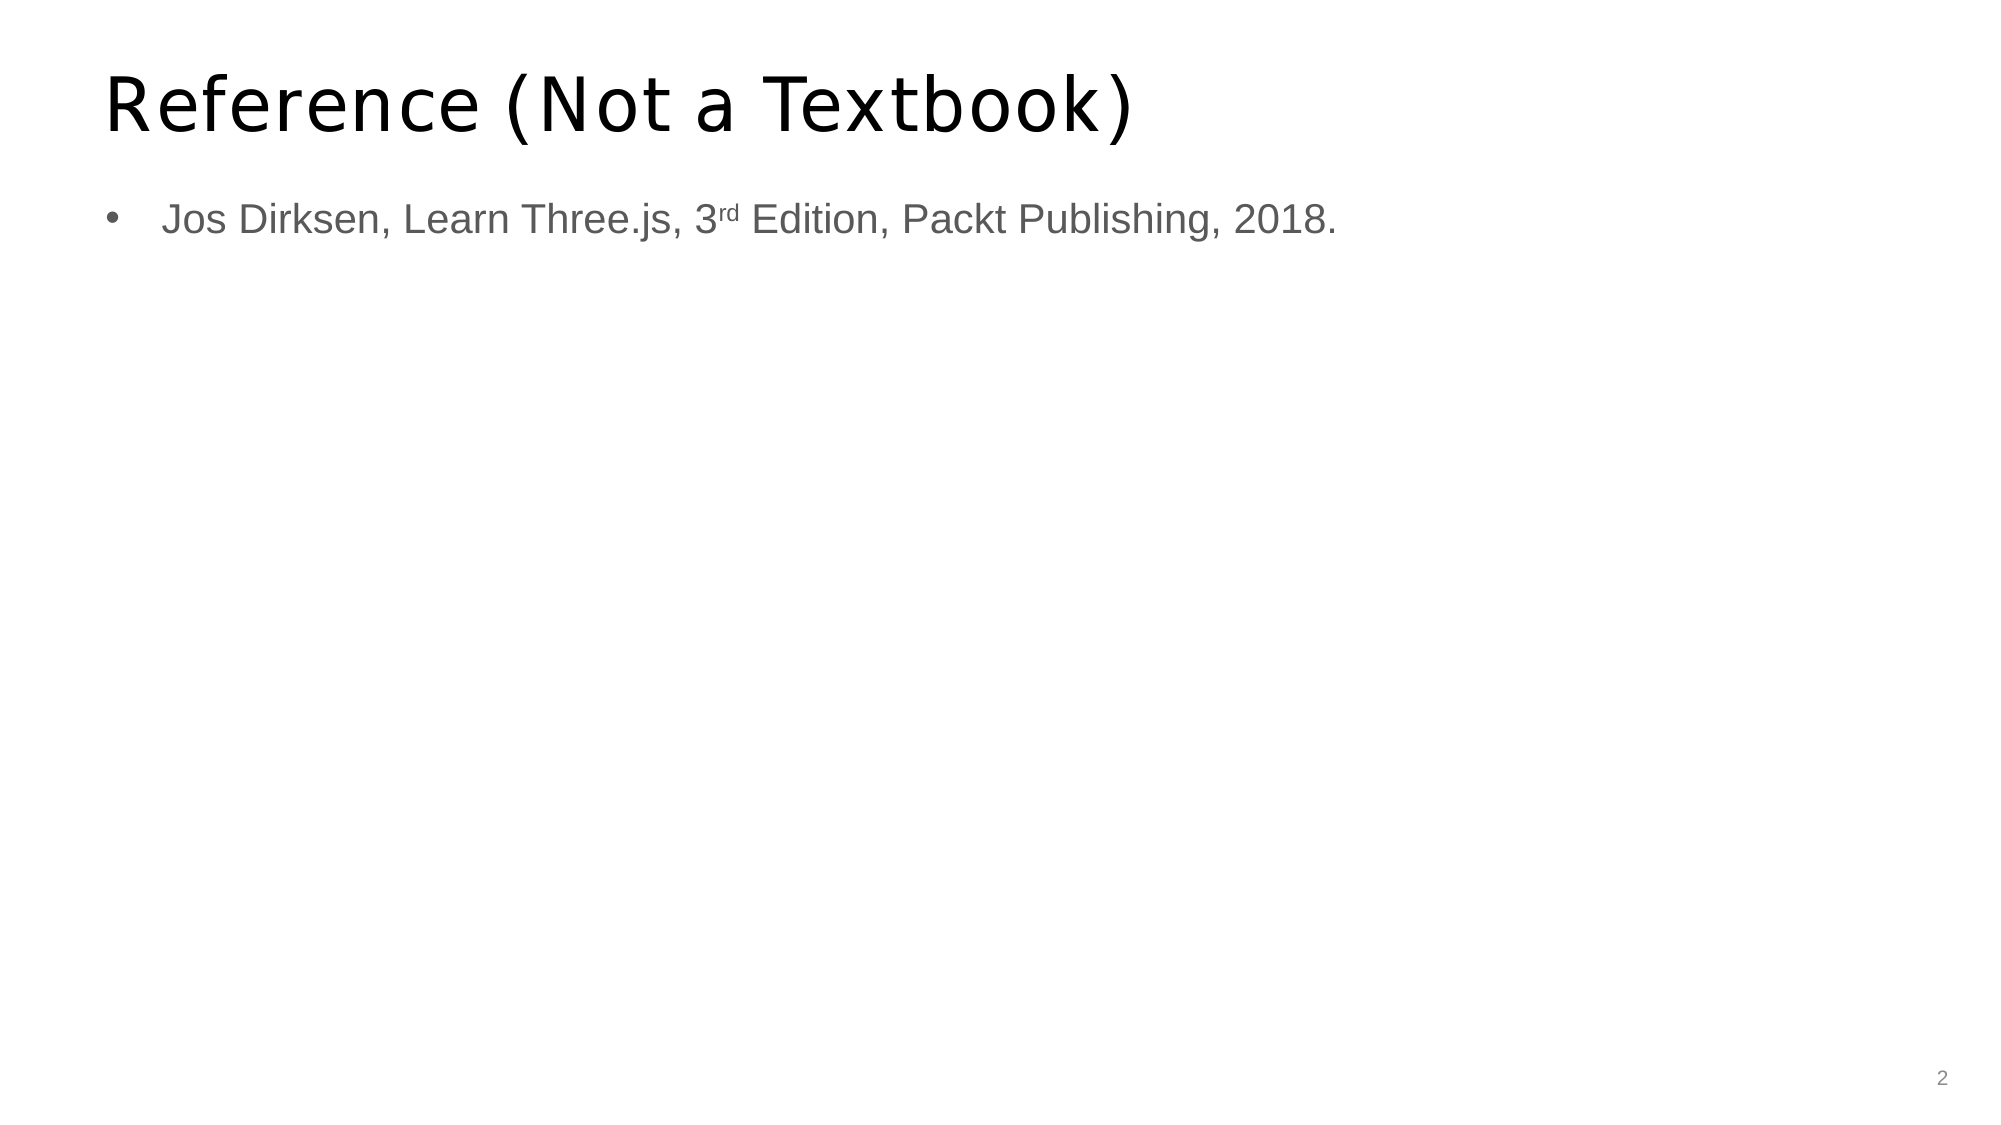

# Reference (Not a Textbook)
Jos Dirksen, Learn Three.js, 3rd Edition, Packt Publishing, 2018.
2